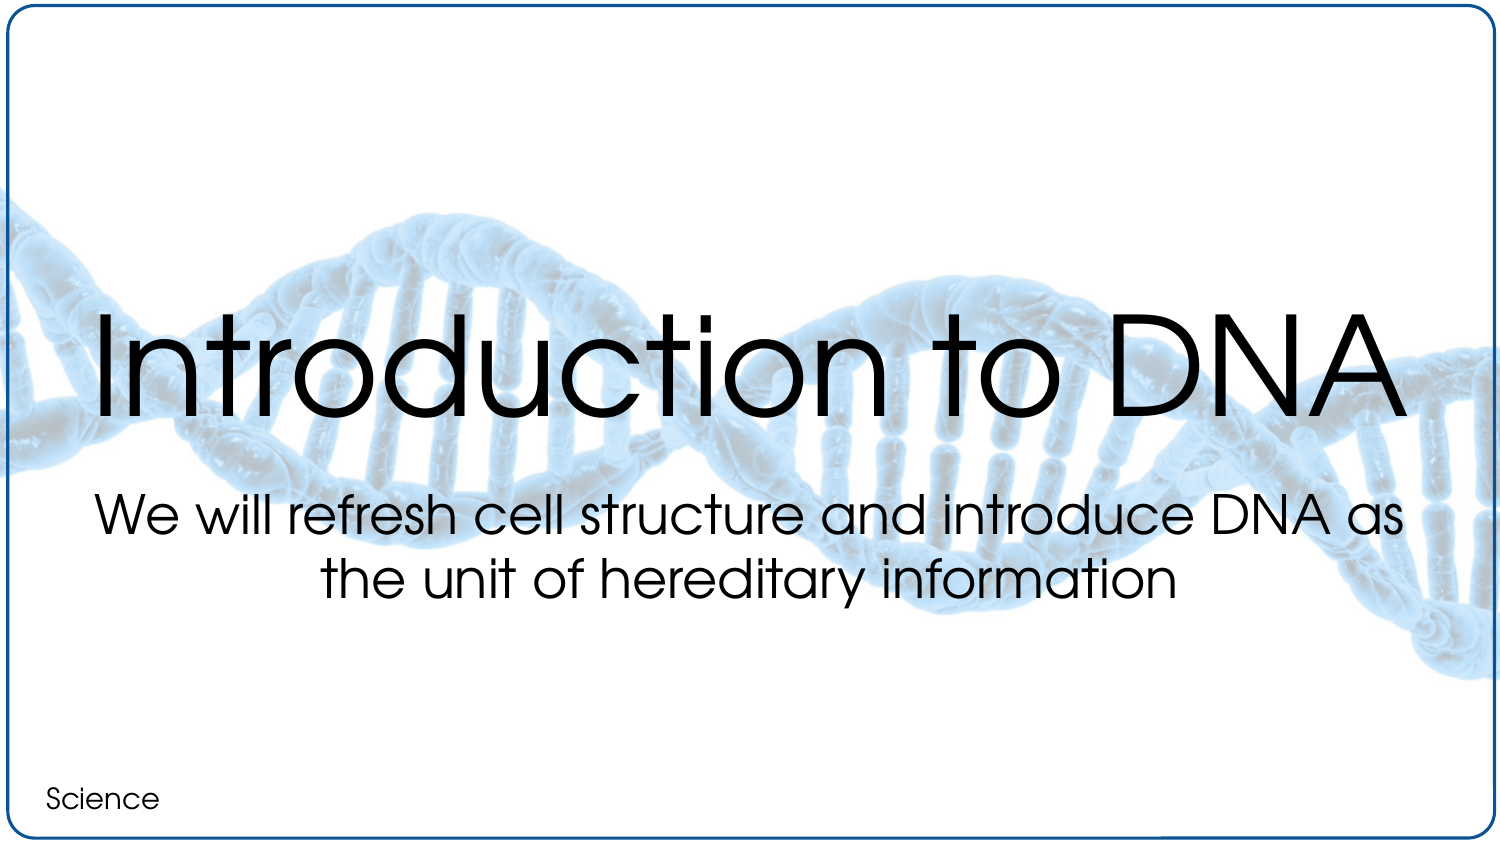

# Introduction to DNA
We will refresh cell structure and introduce DNA as the unit of hereditary information